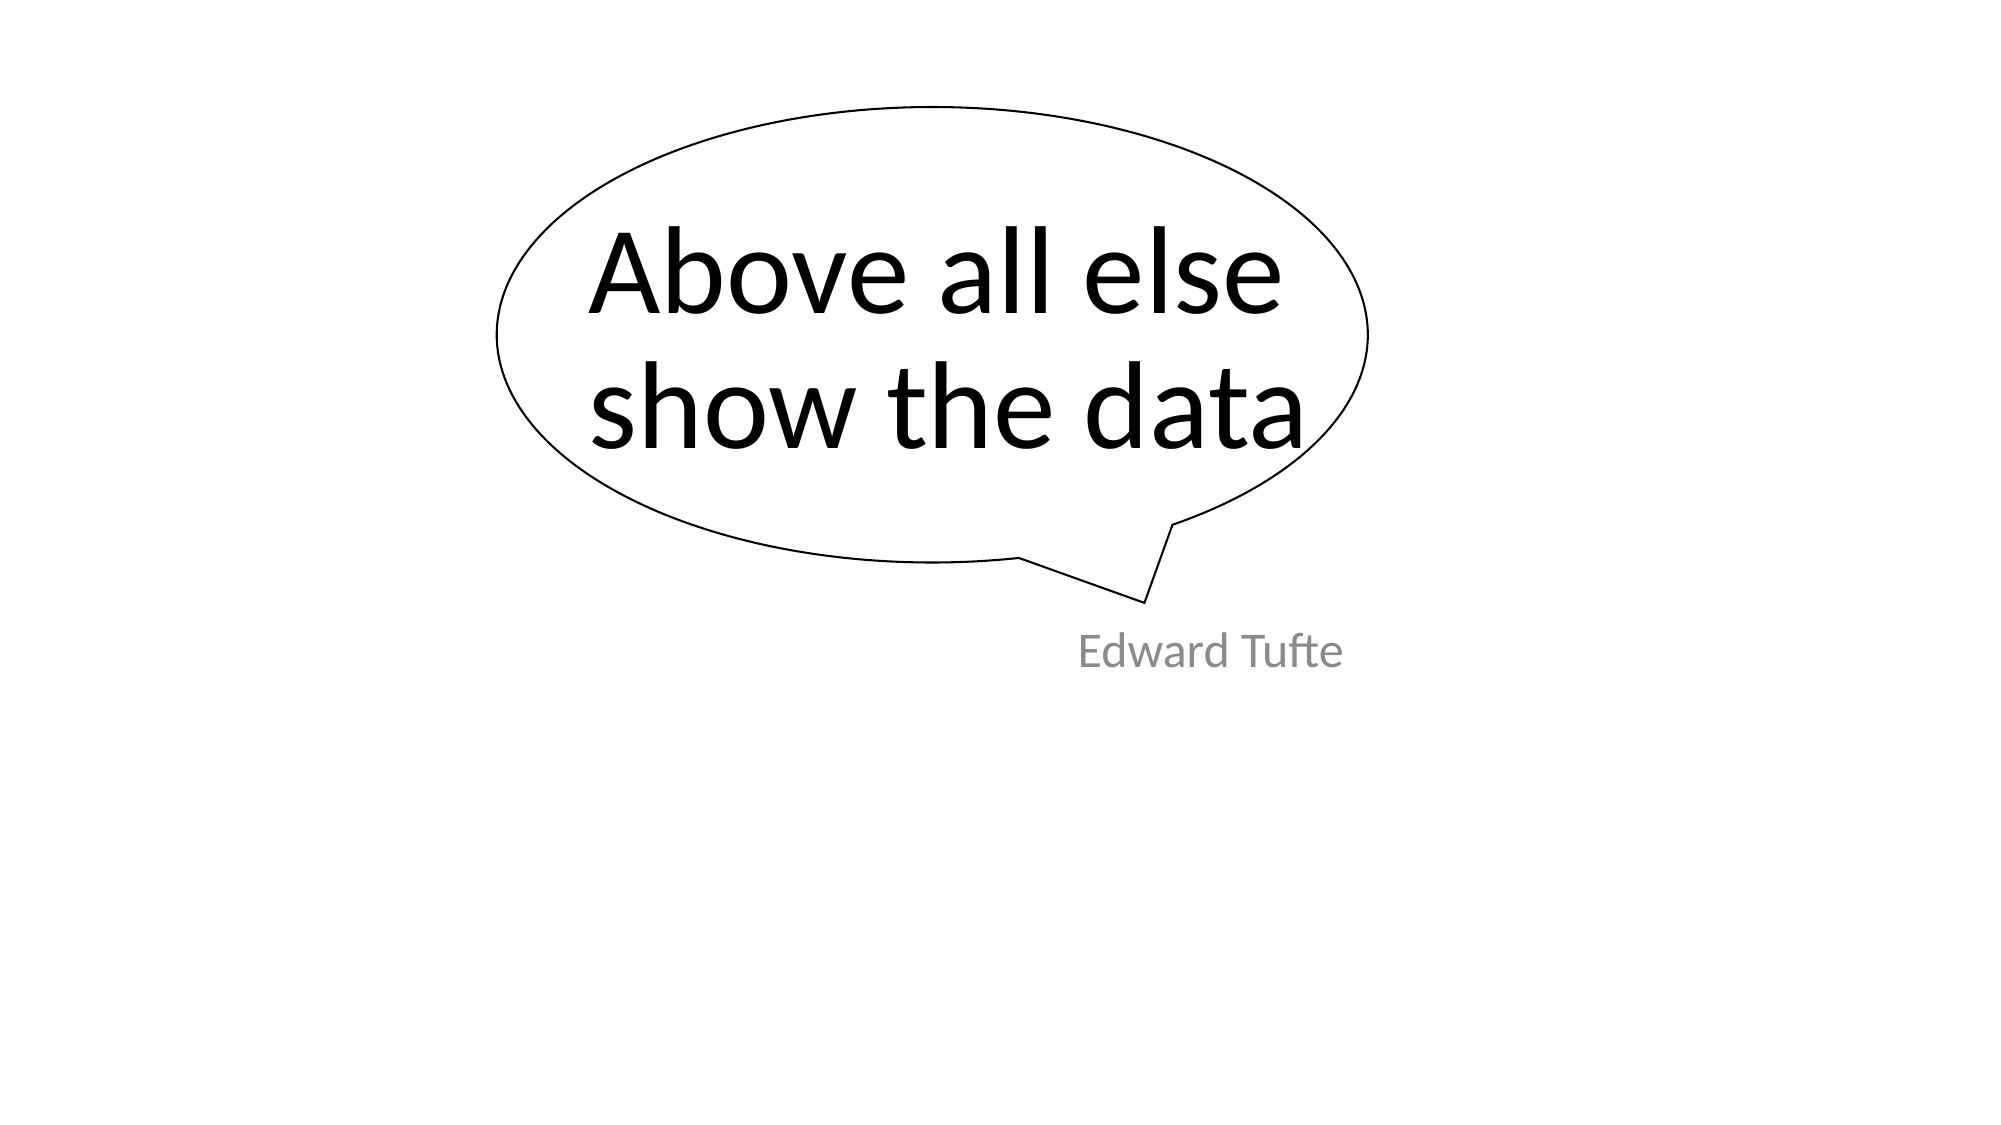

# Above all else show the data
Edward Tufte